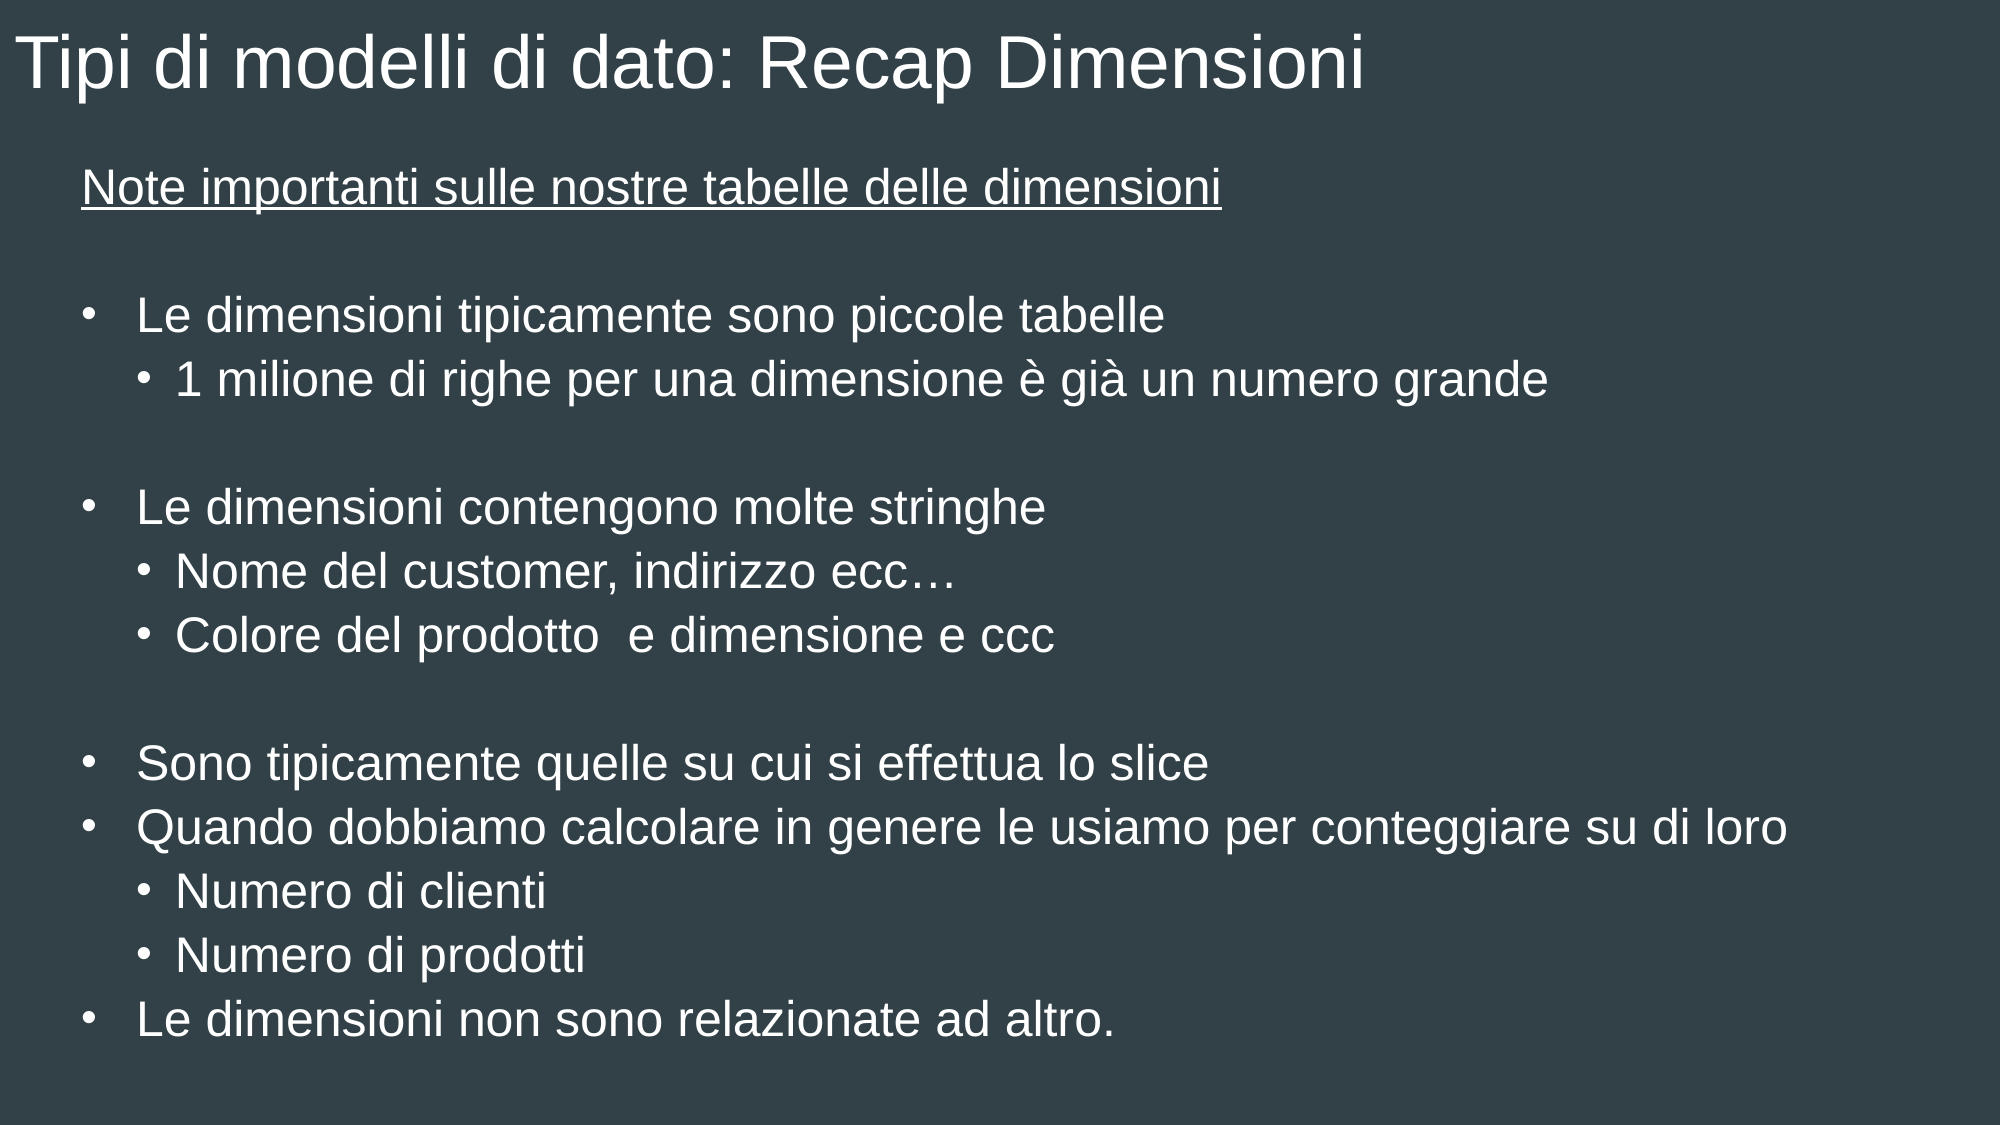

Tipi di modelli di dato: Recap Dimensioni
Note importanti sulle nostre tabelle delle dimensioni

Le dimensioni tipicamente sono piccole tabelle
1 milione di righe per una dimensione è già un numero grande

Le dimensioni contengono molte stringhe
Nome del customer, indirizzo ecc…
Colore del prodotto  e dimensione e ccc

Sono tipicamente quelle su cui si effettua lo slice
Quando dobbiamo calcolare in genere le usiamo per conteggiare su di loro
Numero di clienti
Numero di prodotti
Le dimensioni non sono relazionate ad altro.

© 2019 Microsoft. All rights reserved.